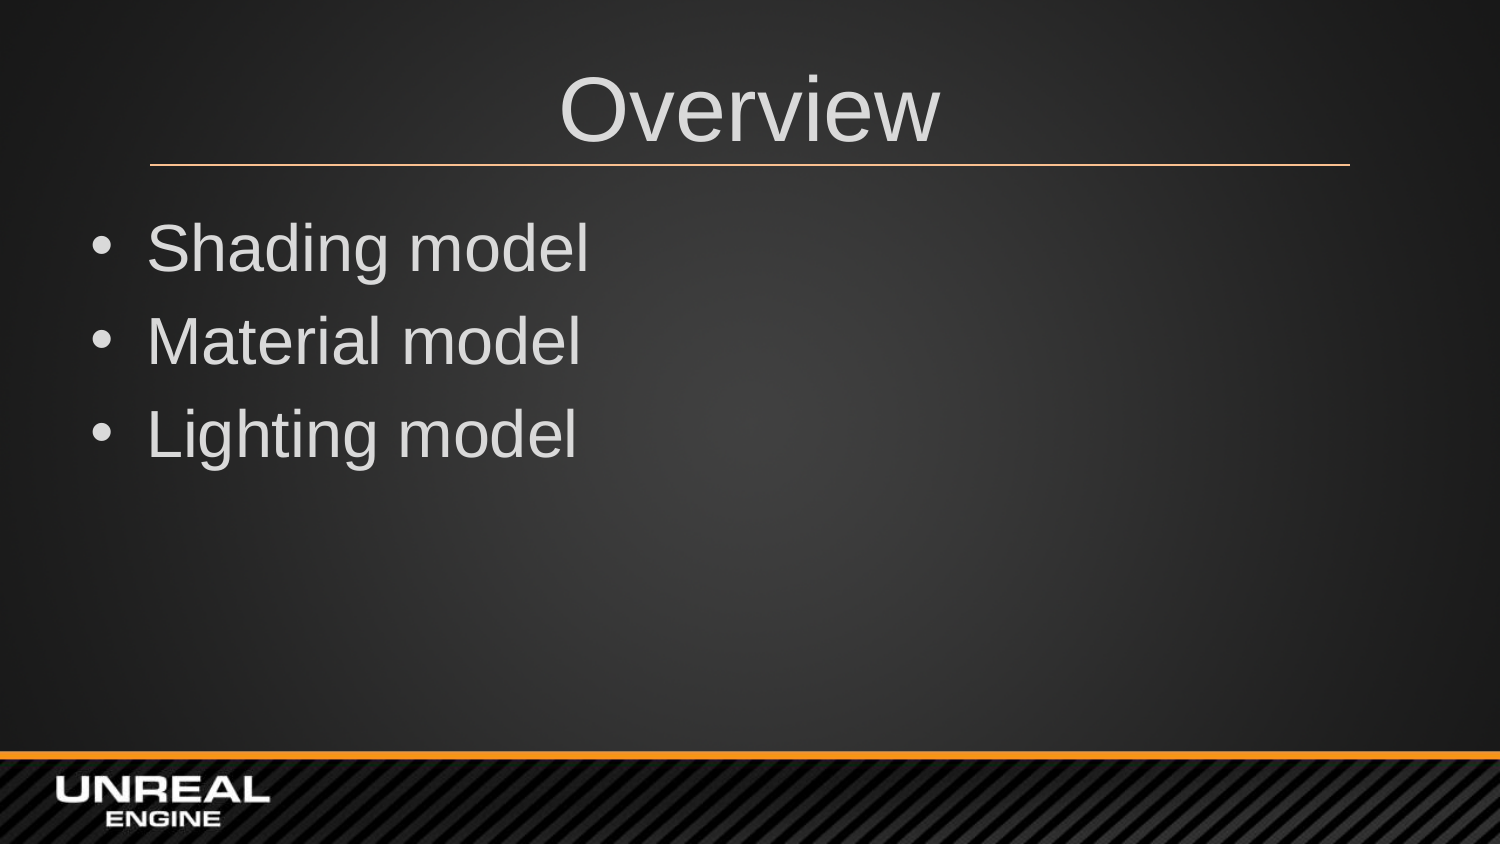

# Overview
Shading model
Material model
Lighting model